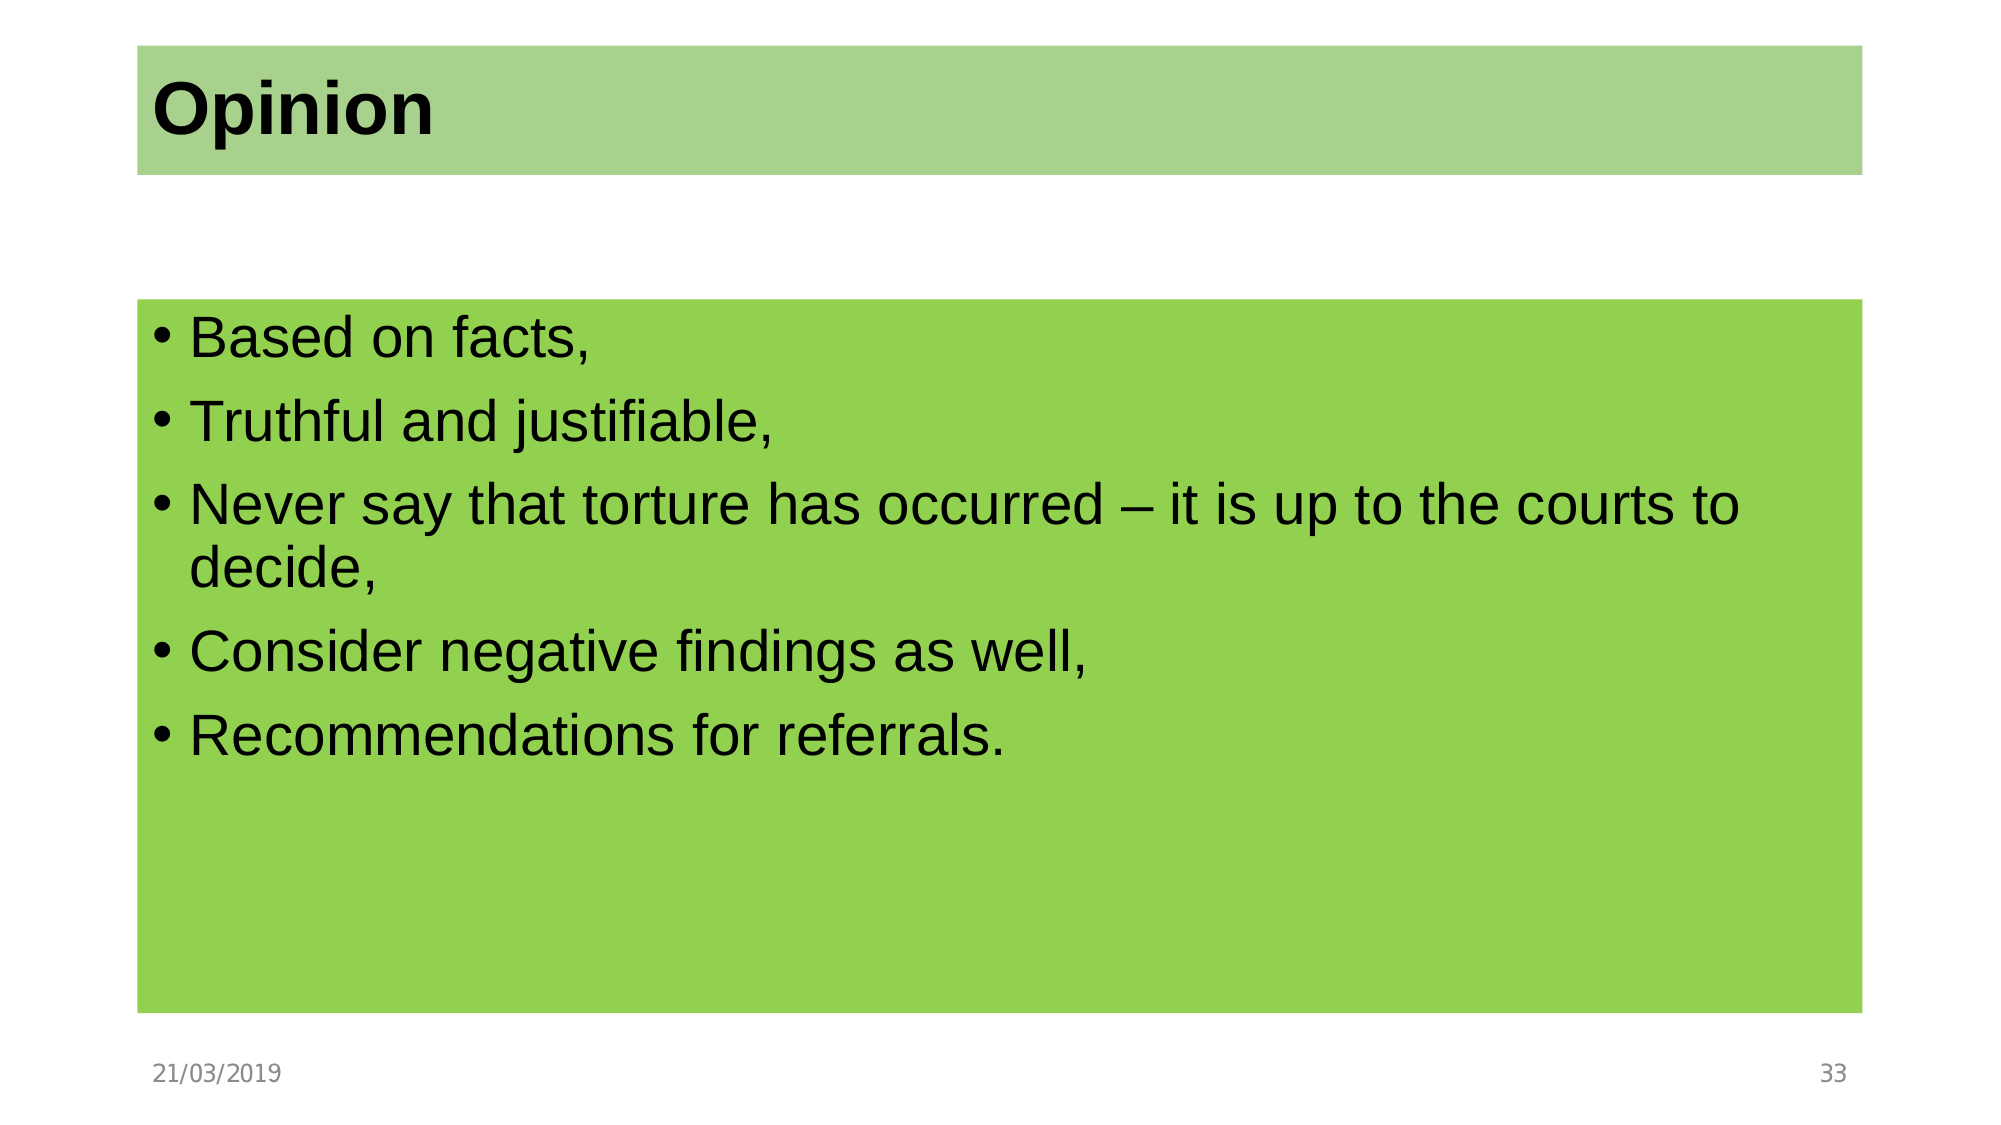

# Opinion
Based on facts,
Truthful and justifiable,
Never say that torture has occurred – it is up to the courts to decide,
Consider negative findings as well,
Recommendations for referrals.

21/03/2019

33